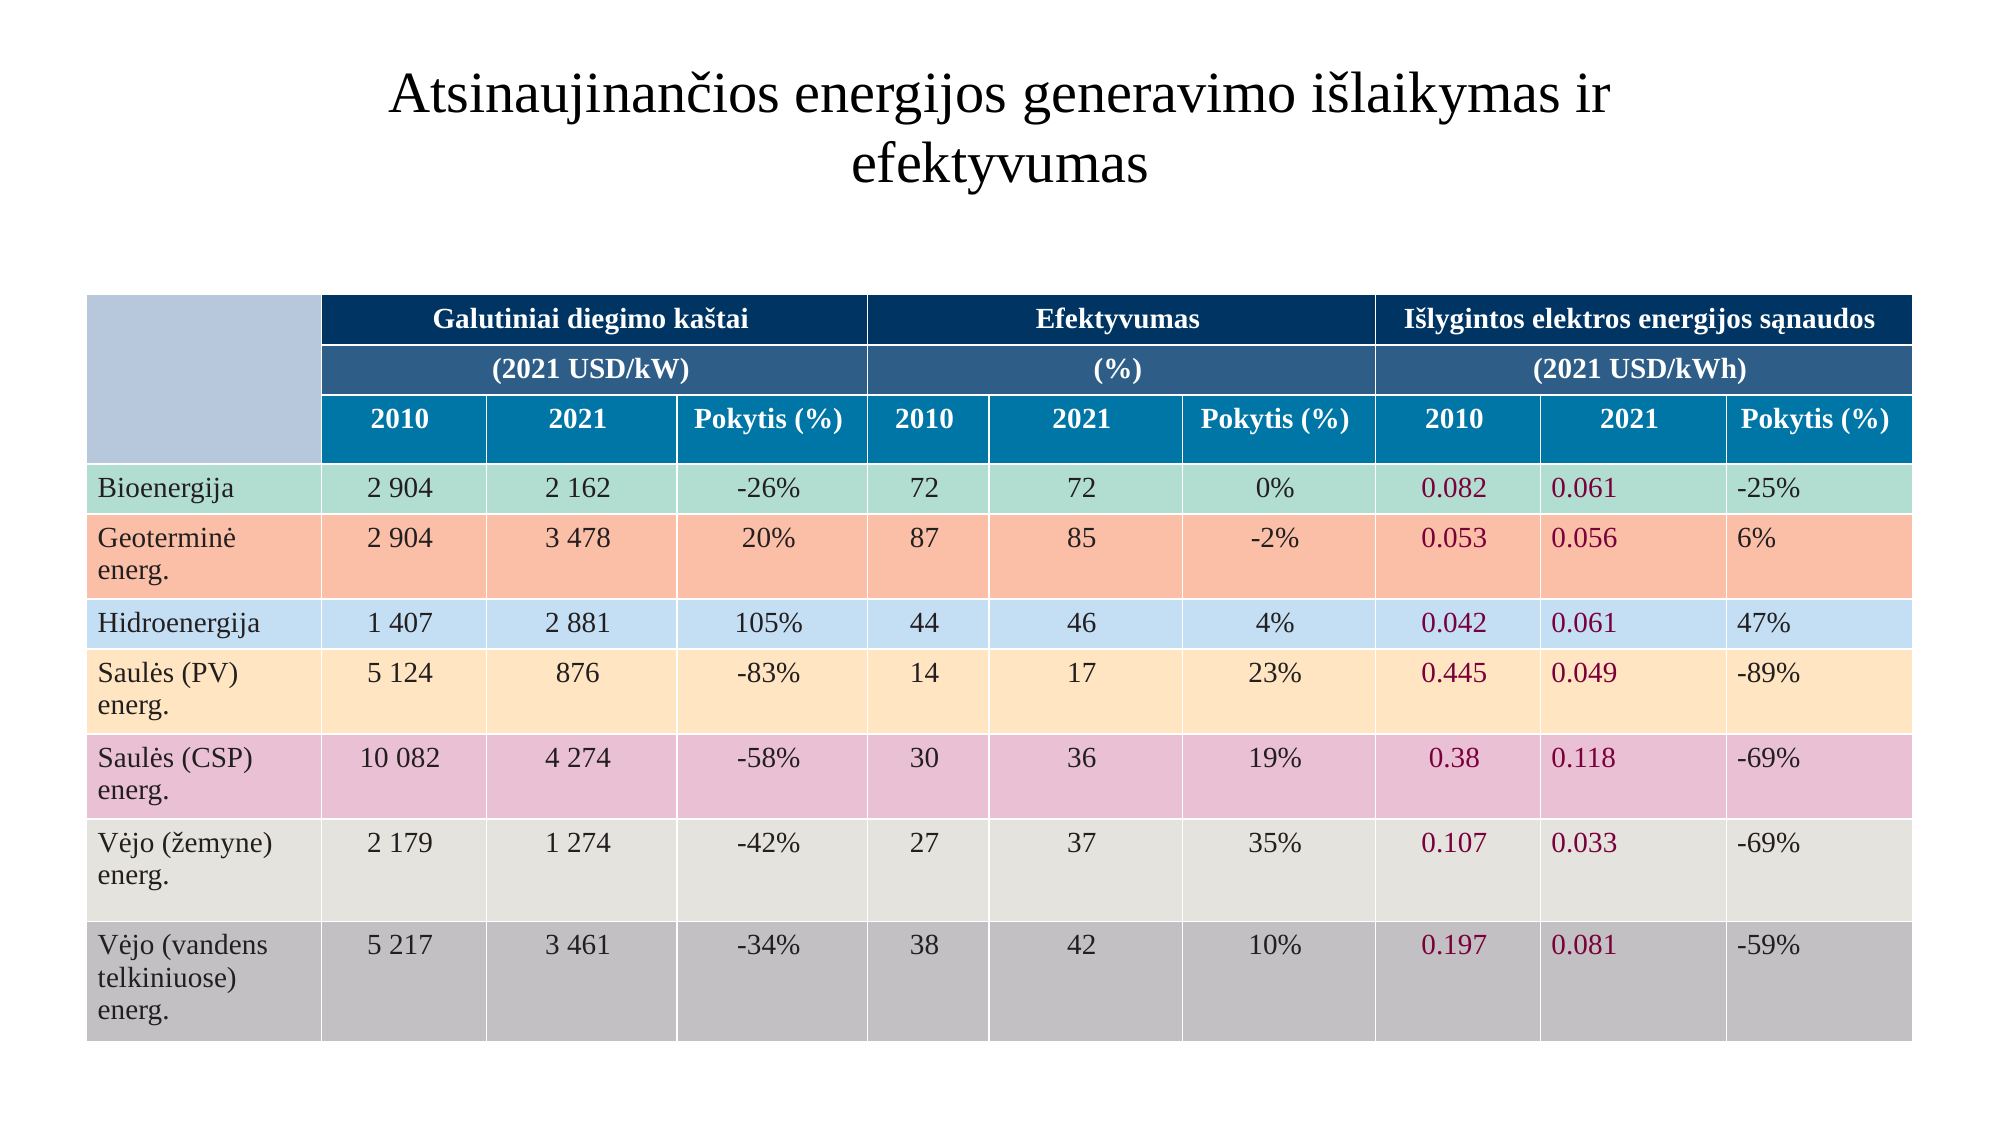

Atsinaujinančios energijos generavimo išlaikymas ir efektyvumas
|  | Galutiniai diegimo kaštai |  |  | Efektyvumas |  |  | Išlygintos elektros energijos sąnaudos |  |  |
| --- | --- | --- | --- | --- | --- | --- | --- | --- | --- |
|  | (2021 USD/kW) |  |  | (%) |  |  | (2021 USD/kWh) |  |  |
|  | 2010 | 2021 | Pokytis (%) | 2010 | 2021 | Pokytis (%) | 2010 | 2021 | Pokytis (%) |
| Bioenergija | 2 904 | 2 162 | -26% | 72 | 72 | 0% | 0.082 | 0.061 | -25% |
| Geoterminė energ. | 2 904 | 3 478 | 20% | 87 | 85 | -2% | 0.053 | 0.056 | 6% |
| Hidroenergija | 1 407 | 2 881 | 105% | 44 | 46 | 4% | 0.042 | 0.061 | 47% |
| Saulės (PV) energ. | 5 124 | 876 | -83% | 14 | 17 | 23% | 0.445 | 0.049 | -89% |
| Saulės (CSP) energ. | 10 082 | 4 274 | -58% | 30 | 36 | 19% | 0.38 | 0.118 | -69% |
| Vėjo (žemyne)  energ. | 2 179 | 1 274 | -42% | 27 | 37 | 35% | 0.107 | 0.033 | -69% |
| Vėjo (vandens telkiniuose)  energ. | 5 217 | 3 461 | -34% | 38 | 42 | 10% | 0.197 | 0.081 | -59% |